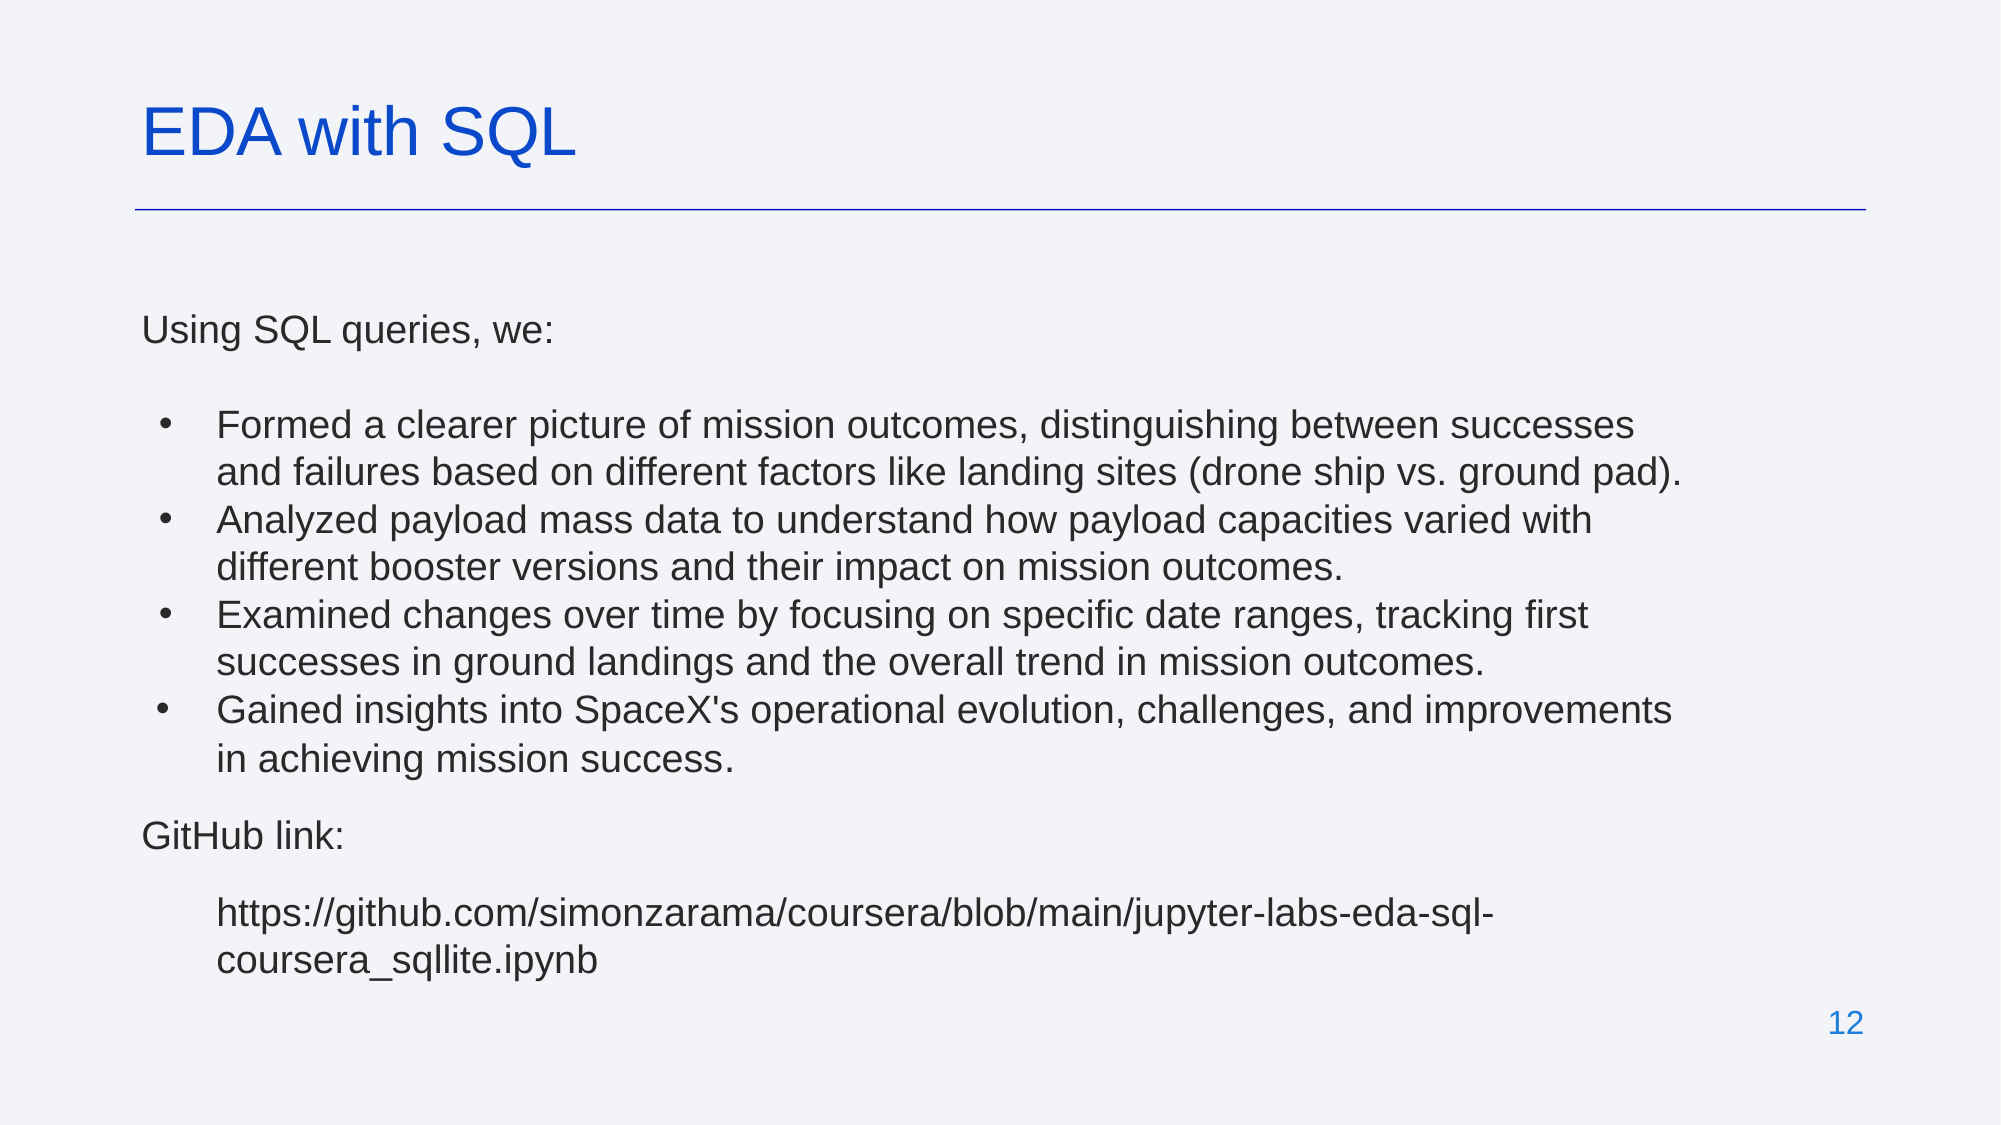

EDA with SQL
Using SQL queries, we:

Formed a clearer picture of mission outcomes, distinguishing between successes and failures based on different factors like landing sites (drone ship vs. ground pad).
Analyzed payload mass data to understand how payload capacities varied with different booster versions and their impact on mission outcomes.
Examined changes over time by focusing on specific date ranges, tracking first successes in ground landings and the overall trend in mission outcomes.
Gained insights into SpaceX's operational evolution, challenges, and improvements in achieving mission success.
GitHub link:
https://github.com/simonzarama/coursera/blob/main/jupyter-labs-eda-sql-coursera_sqllite.ipynb

12